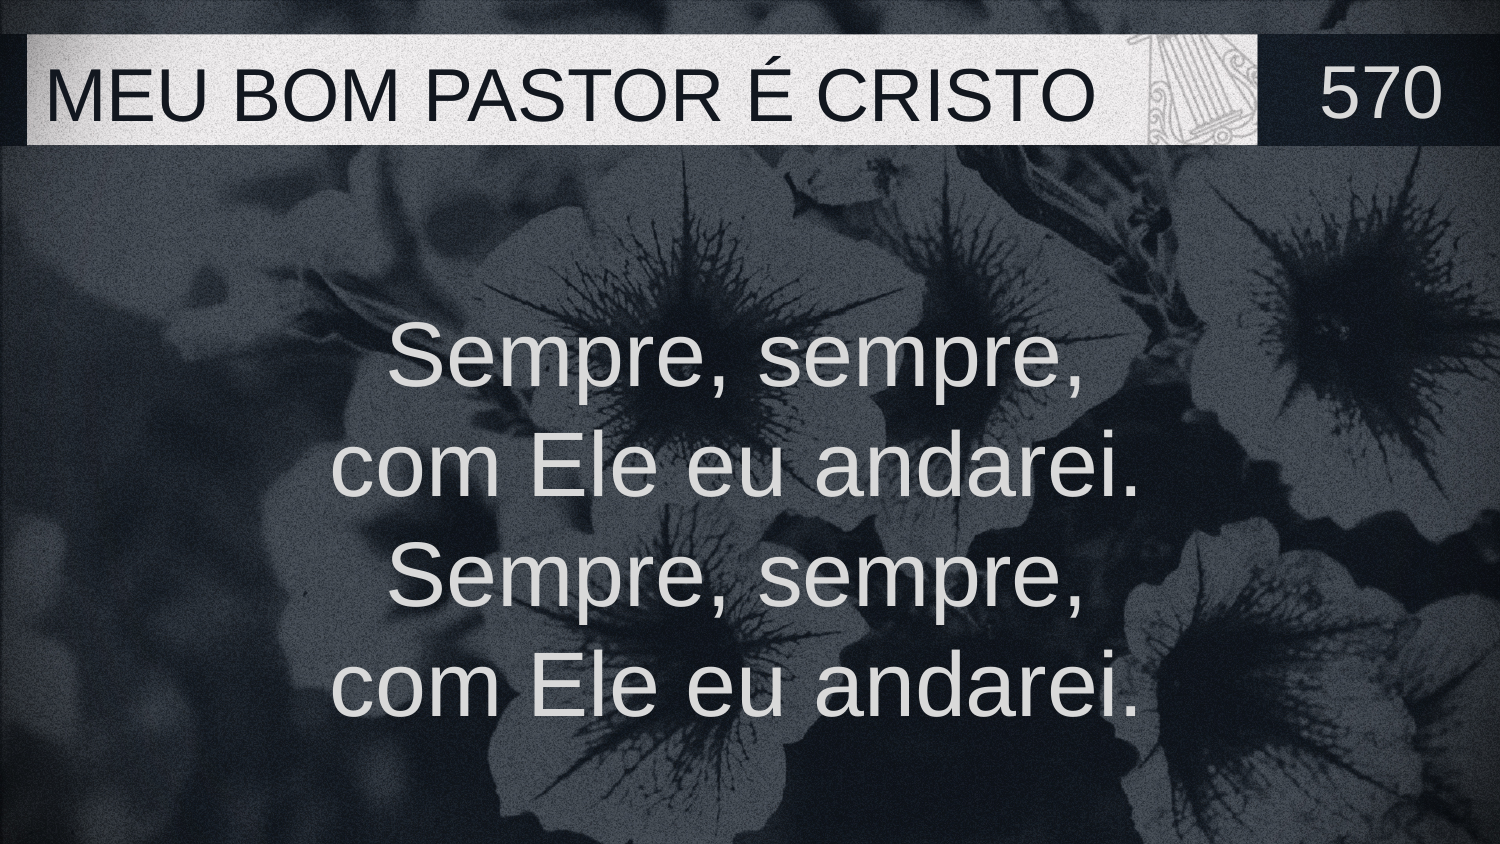

# MEU BOM PASTOR É CRISTO
570
Sempre, sempre,
com Ele eu andarei.
Sempre, sempre,
com Ele eu andarei.